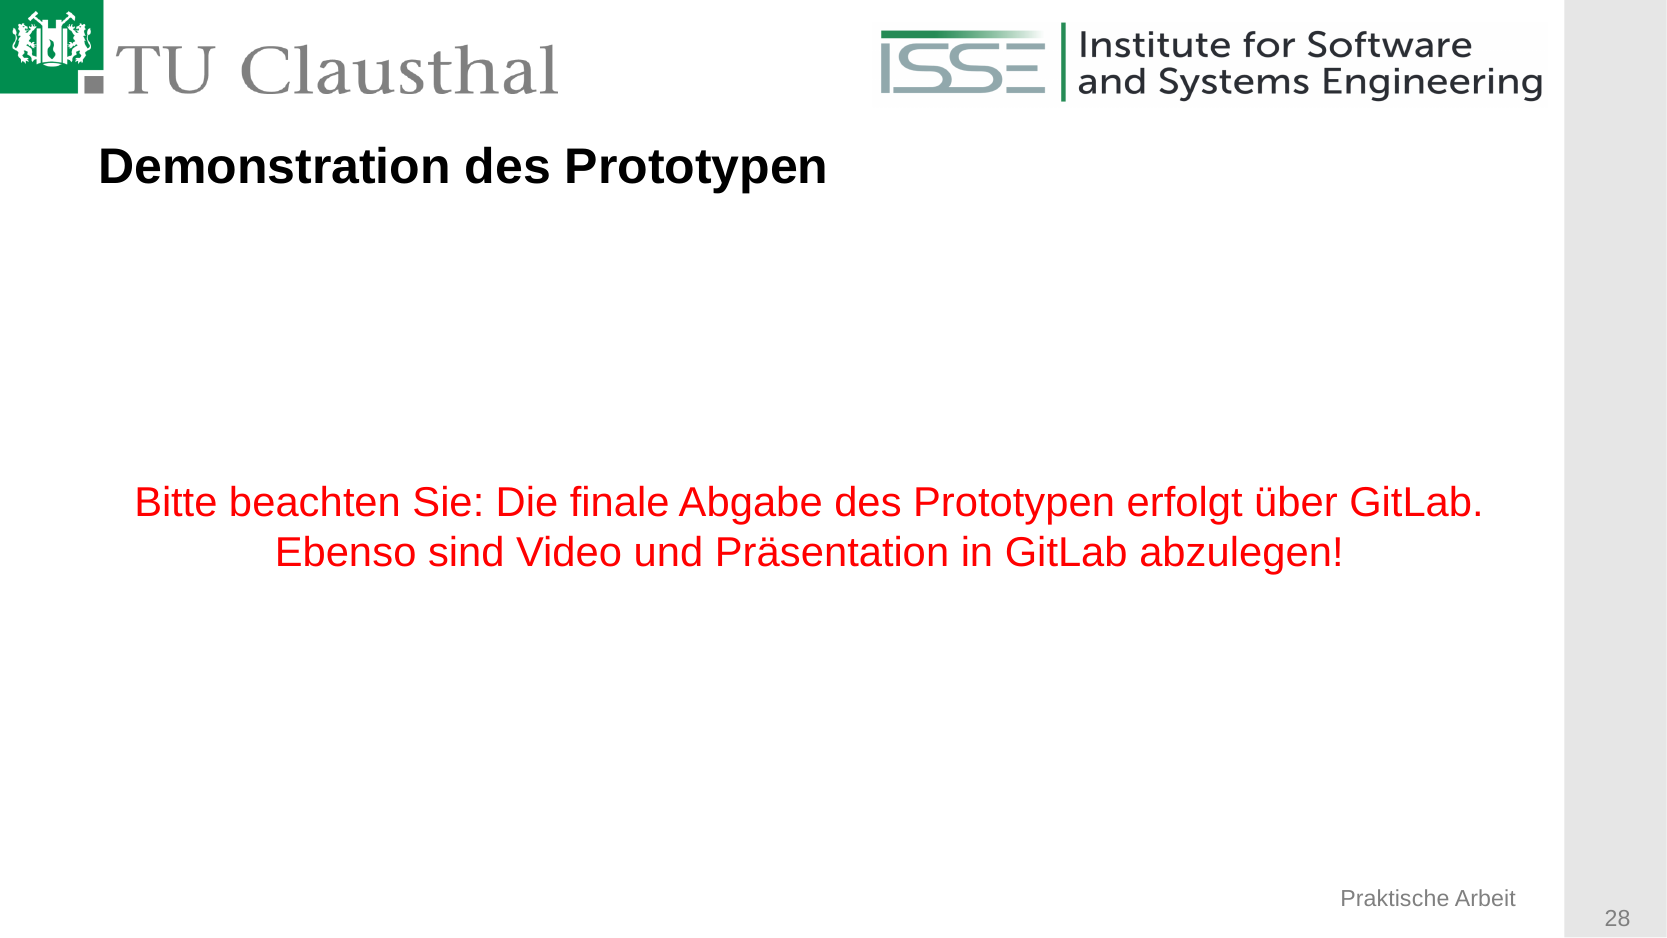

# Demonstration des Prototypen

Bitte beachten Sie: Die finale Abgabe des Prototypen erfolgt über GitLab. Ebenso sind Video und Präsentation in GitLab abzulegen!